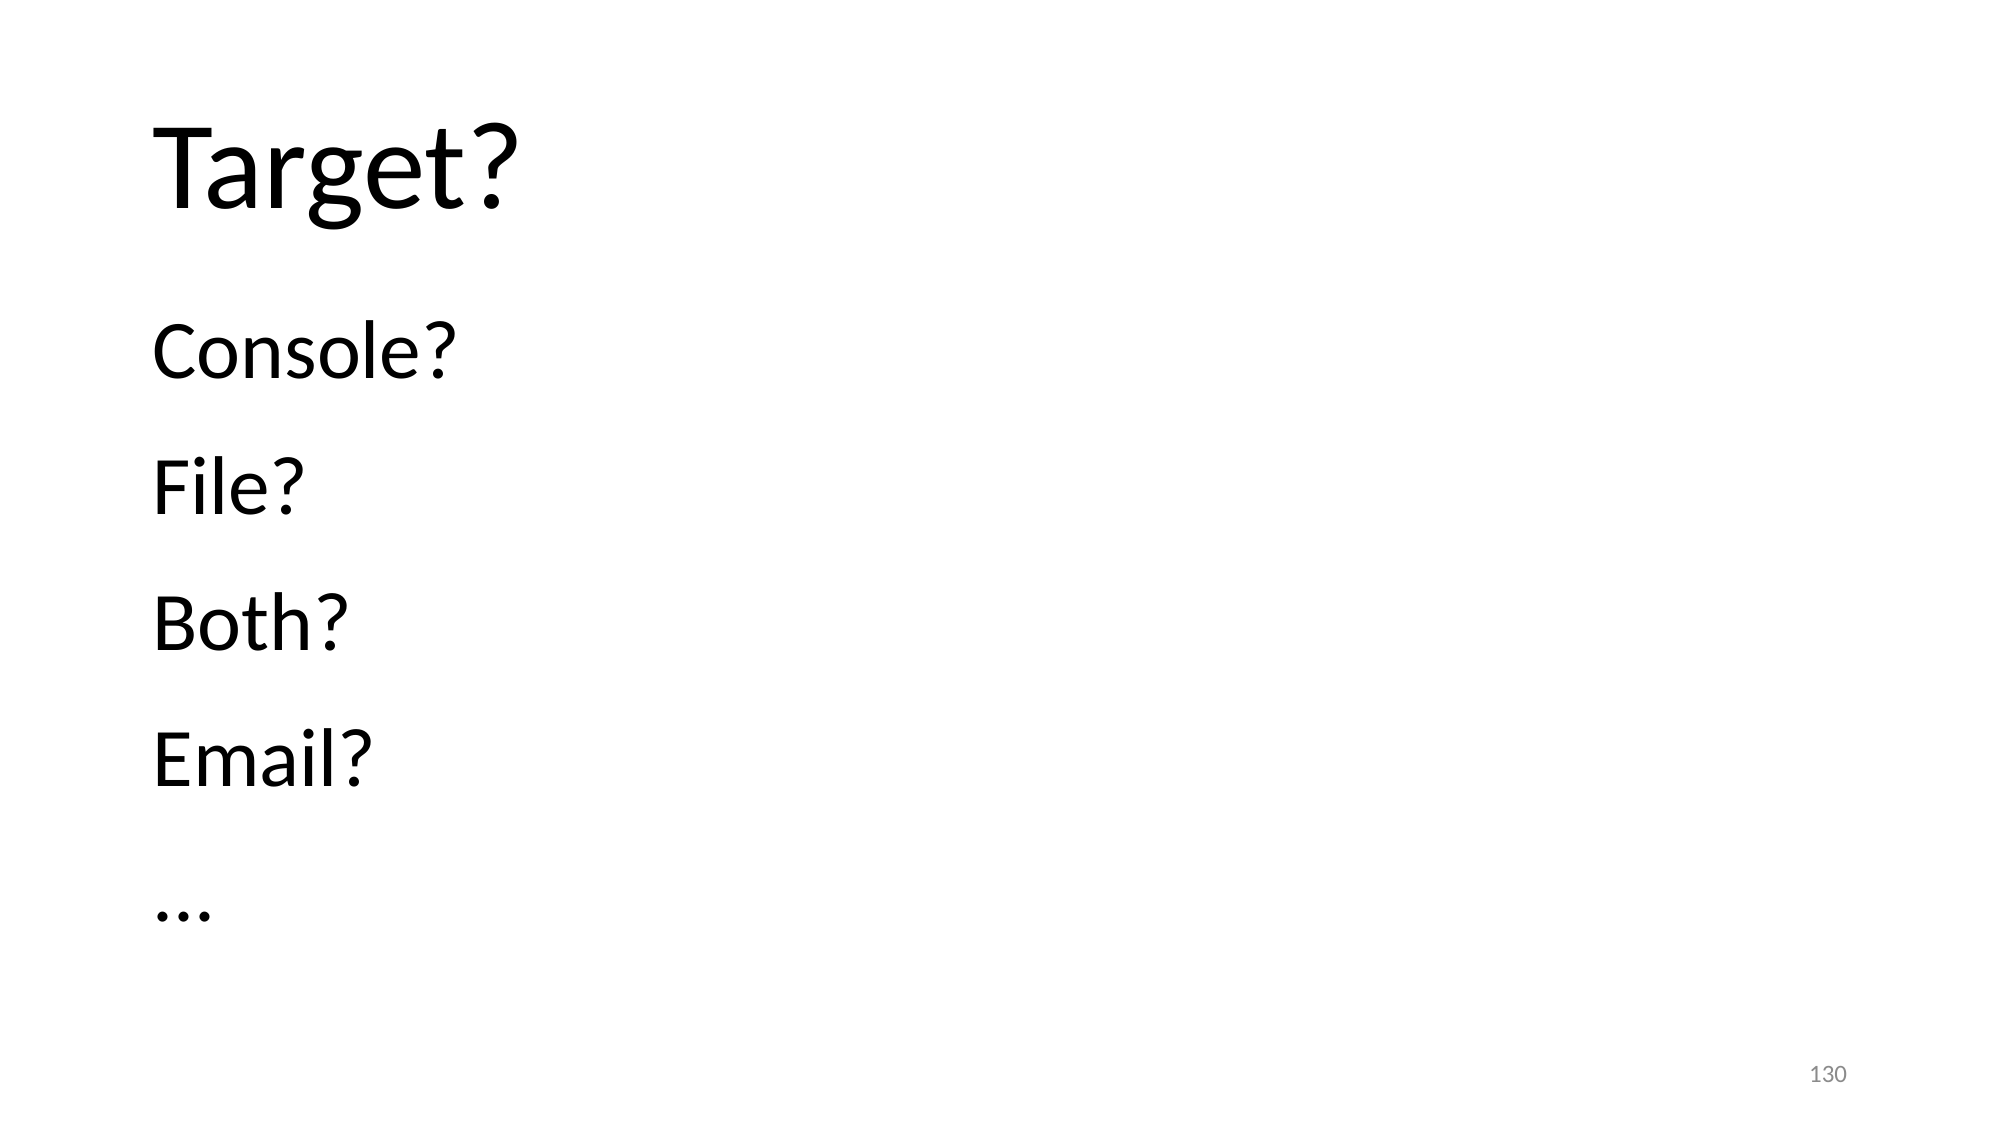

# Target?
Console?
File?
Both?
Email?
...
130